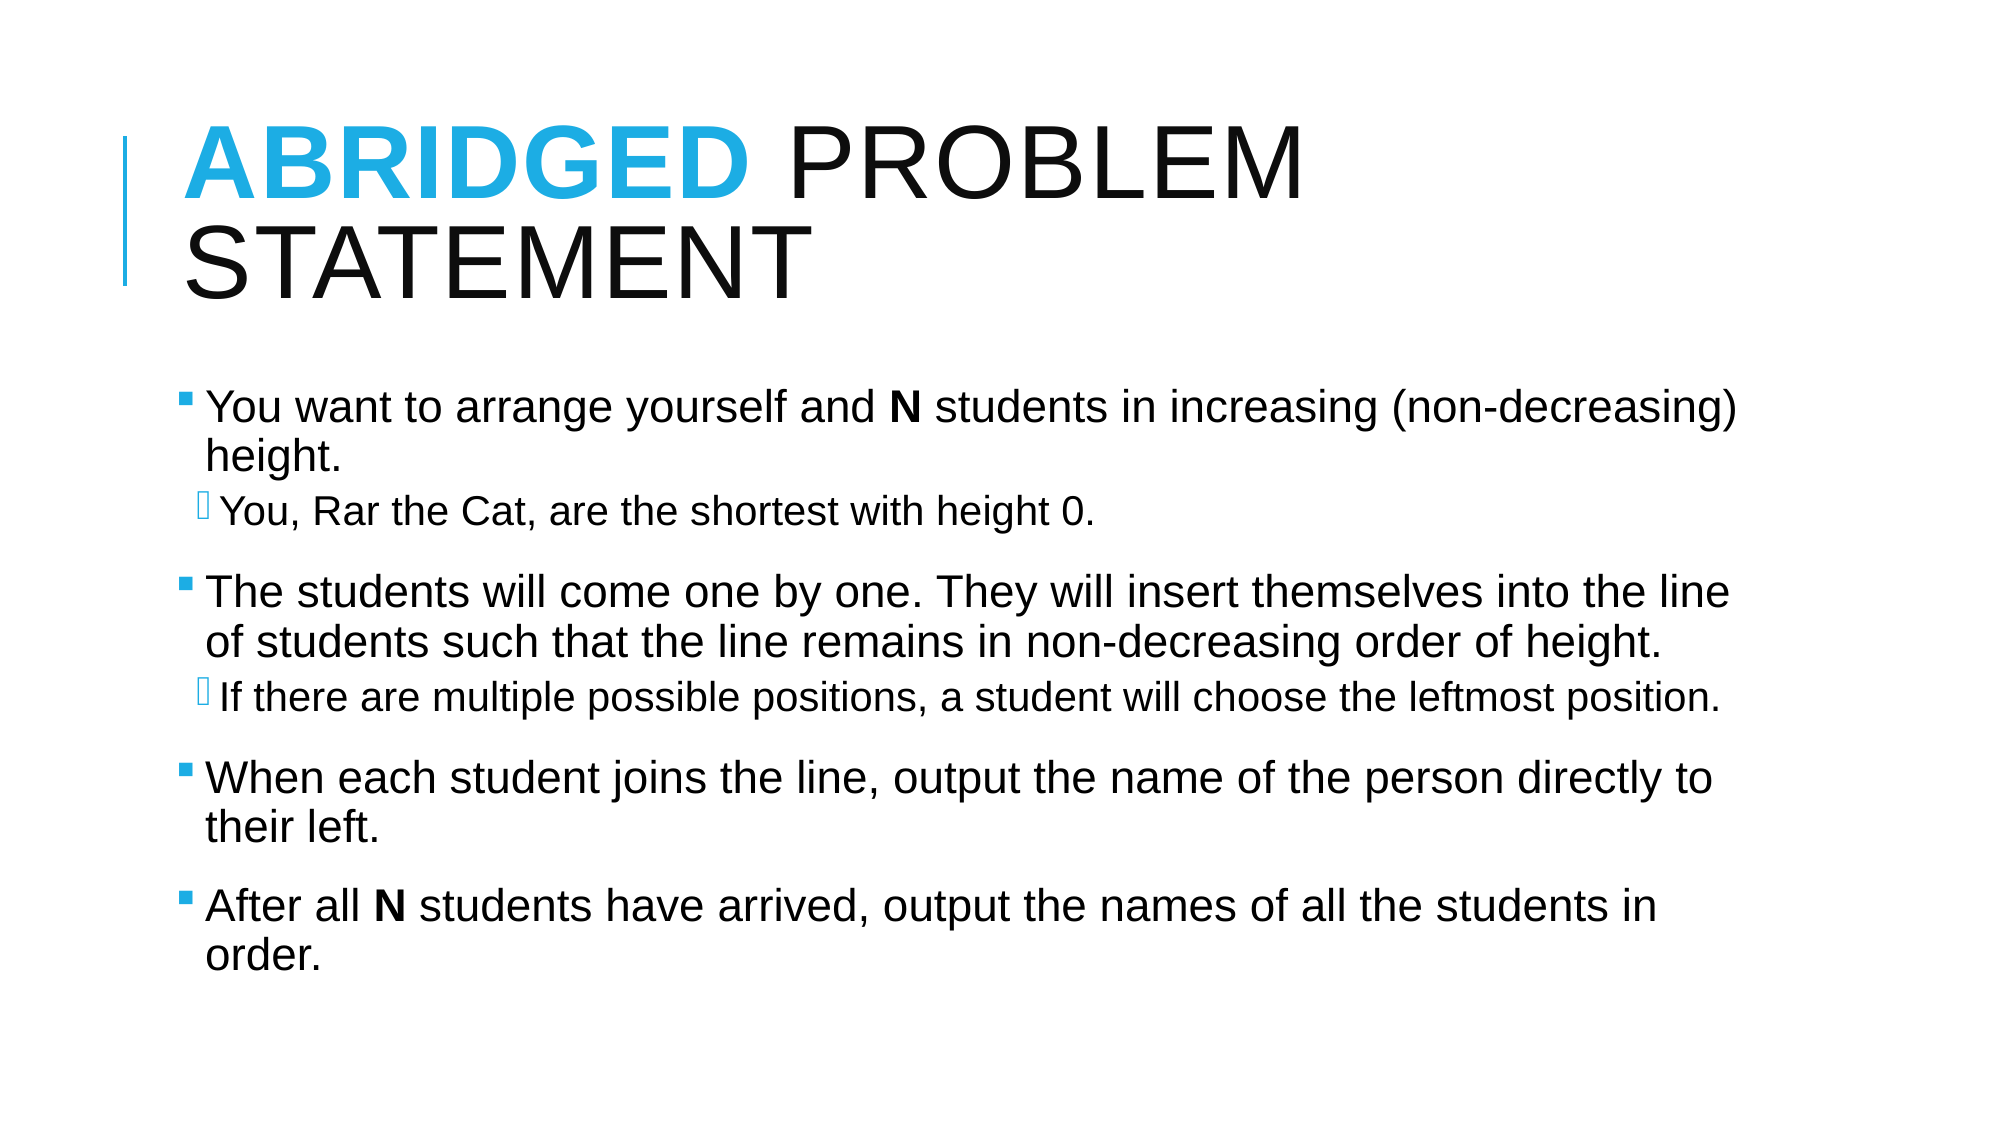

# Abridged problem statement
You want to arrange yourself and N students in increasing (non-decreasing) height.
You, Rar the Cat, are the shortest with height 0.
The students will come one by one. They will insert themselves into the line of students such that the line remains in non-decreasing order of height.
If there are multiple possible positions, a student will choose the leftmost position.
When each student joins the line, output the name of the person directly to their left.
After all N students have arrived, output the names of all the students in order.